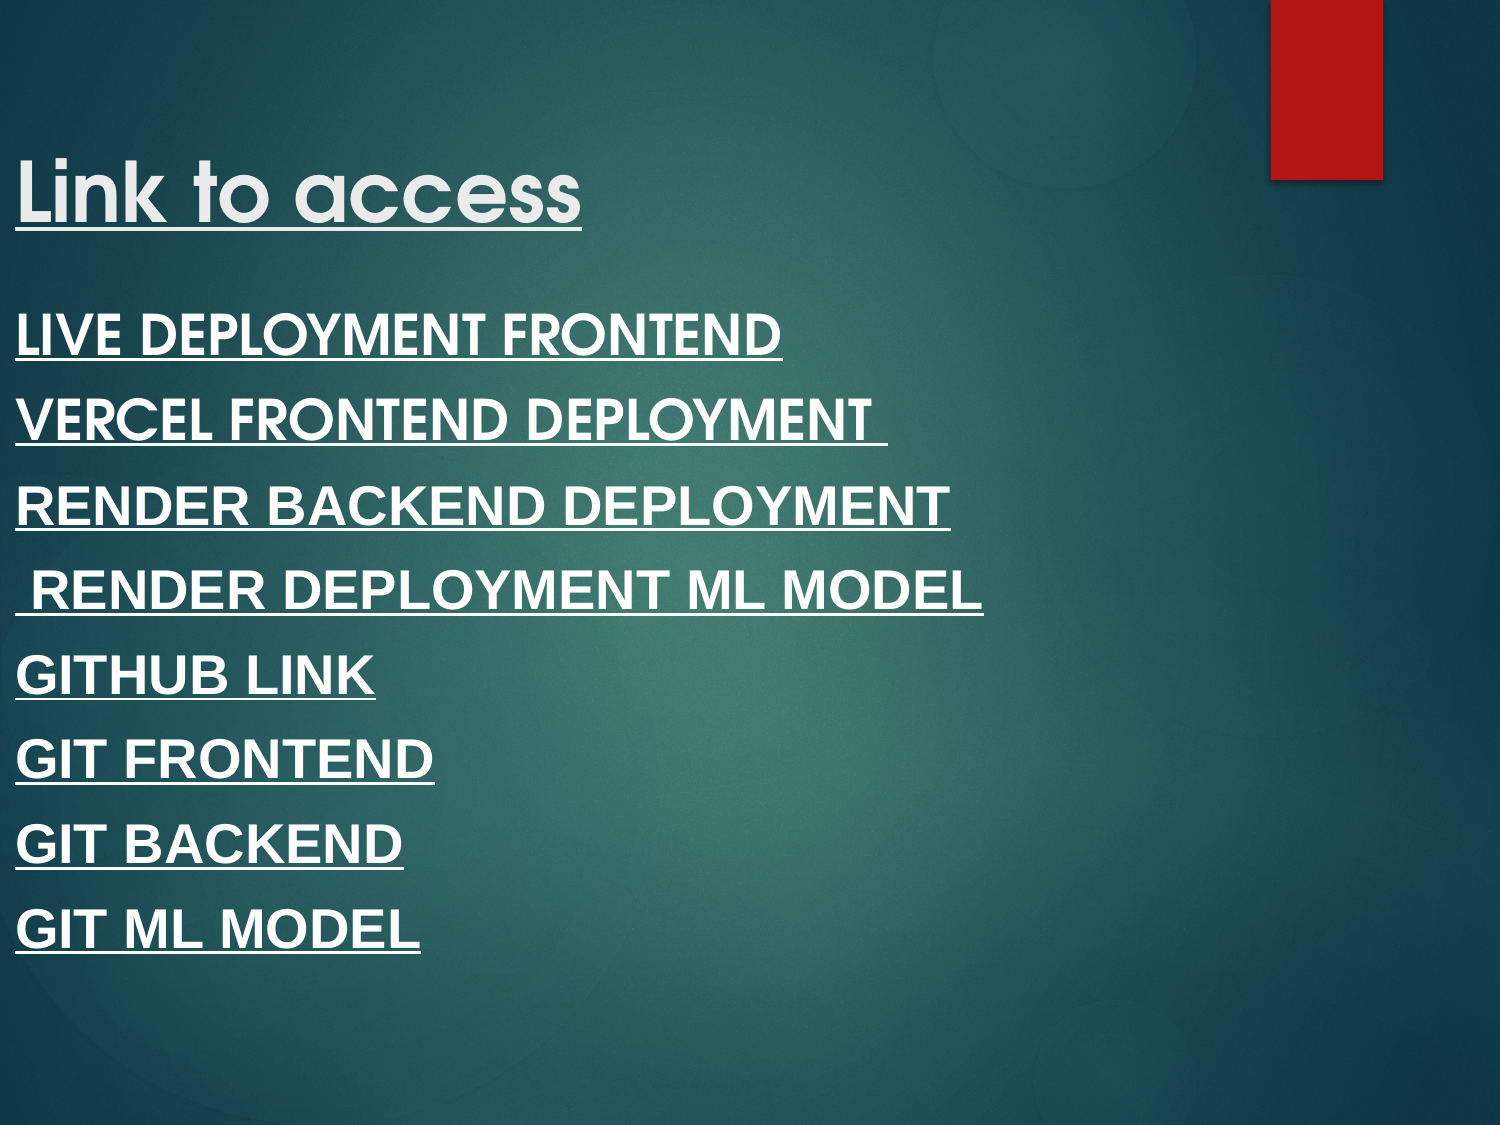

Link to access

LIVE DEPLOYMENT FRONTEND
VERCEL FRONTEND DEPLOYMENT
RENDER BACKEND DEPLOYMENT
 RENDER DEPLOYMENT ML MODEL
GITHUB LINK
GIT FRONTEND
GIT BACKEND
GIT ML MODEL